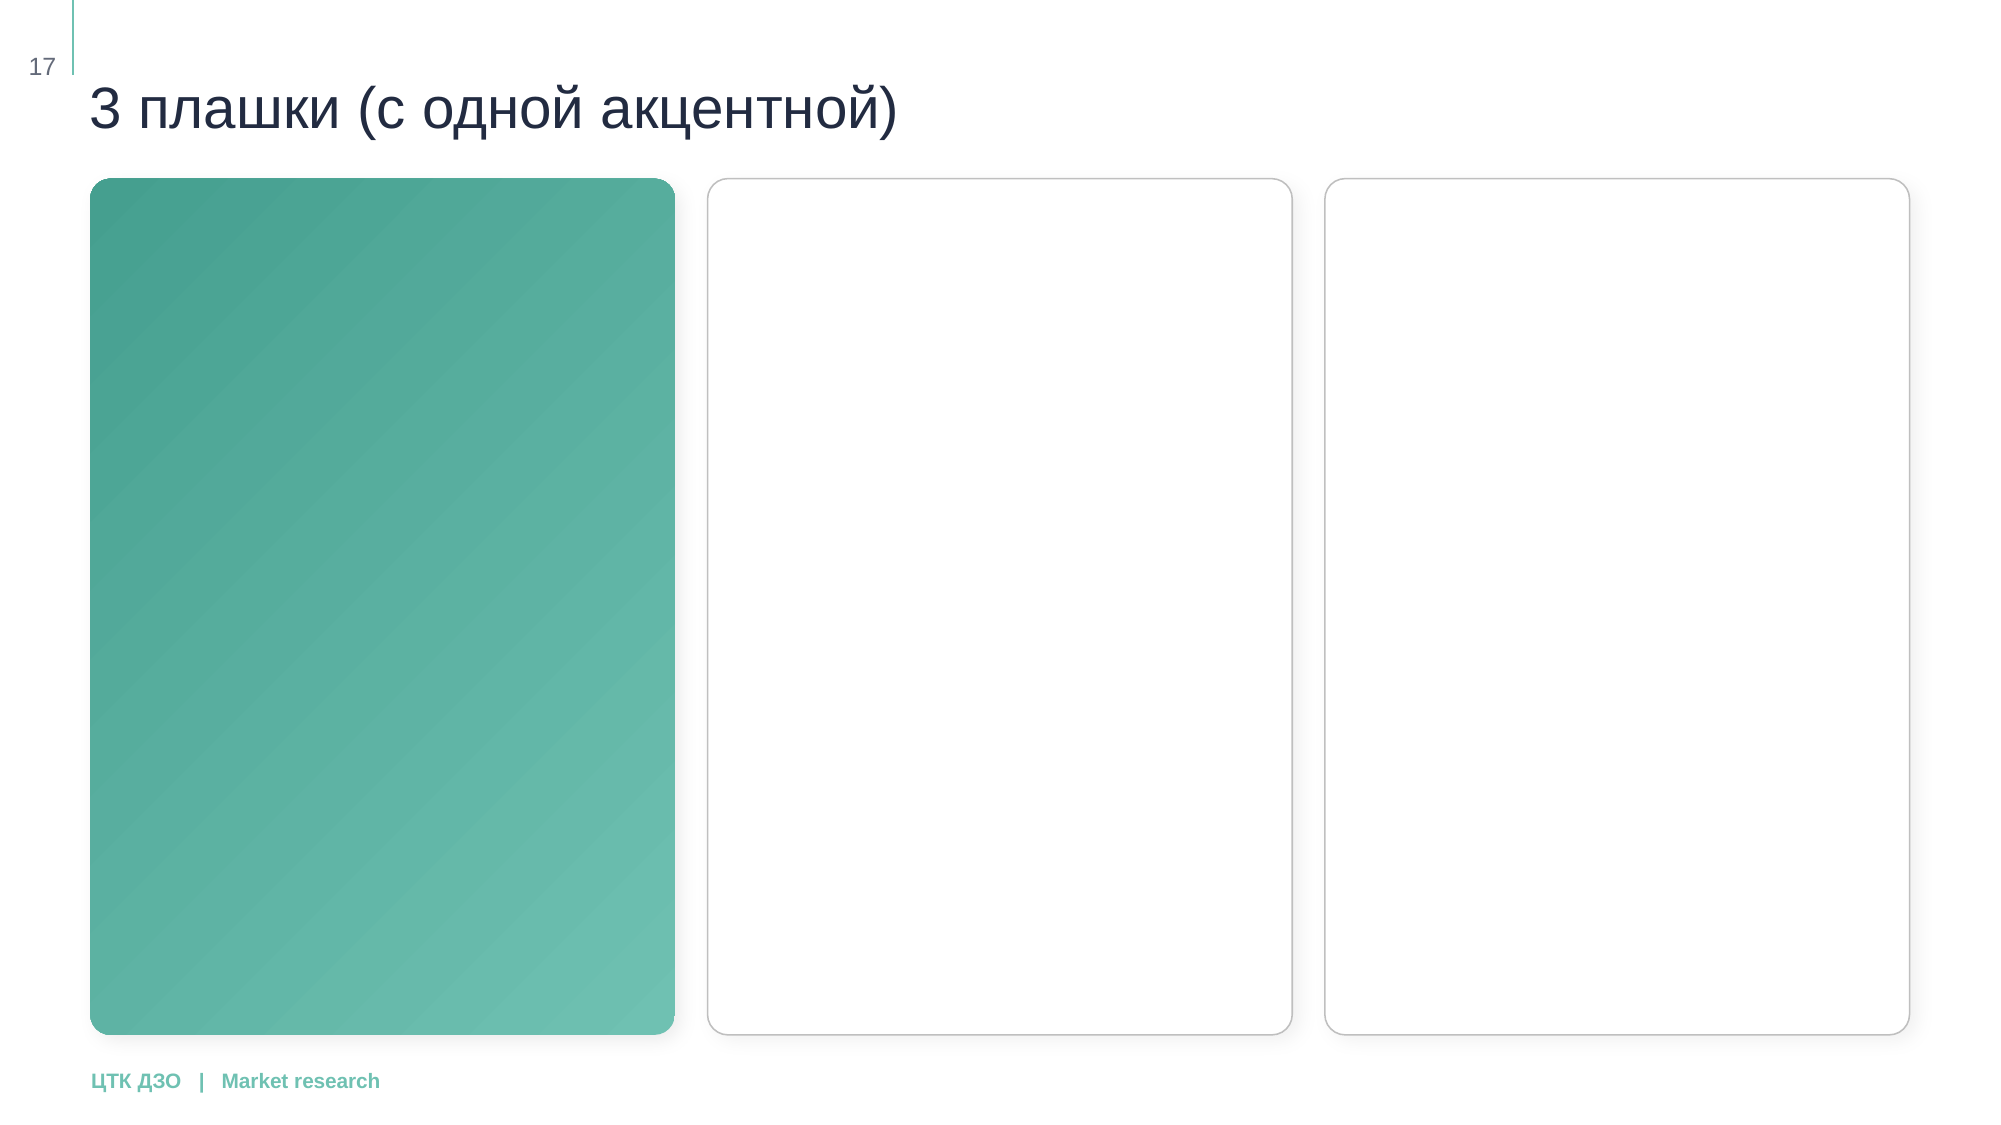

17
# 3 плашки (с одной акцентной)